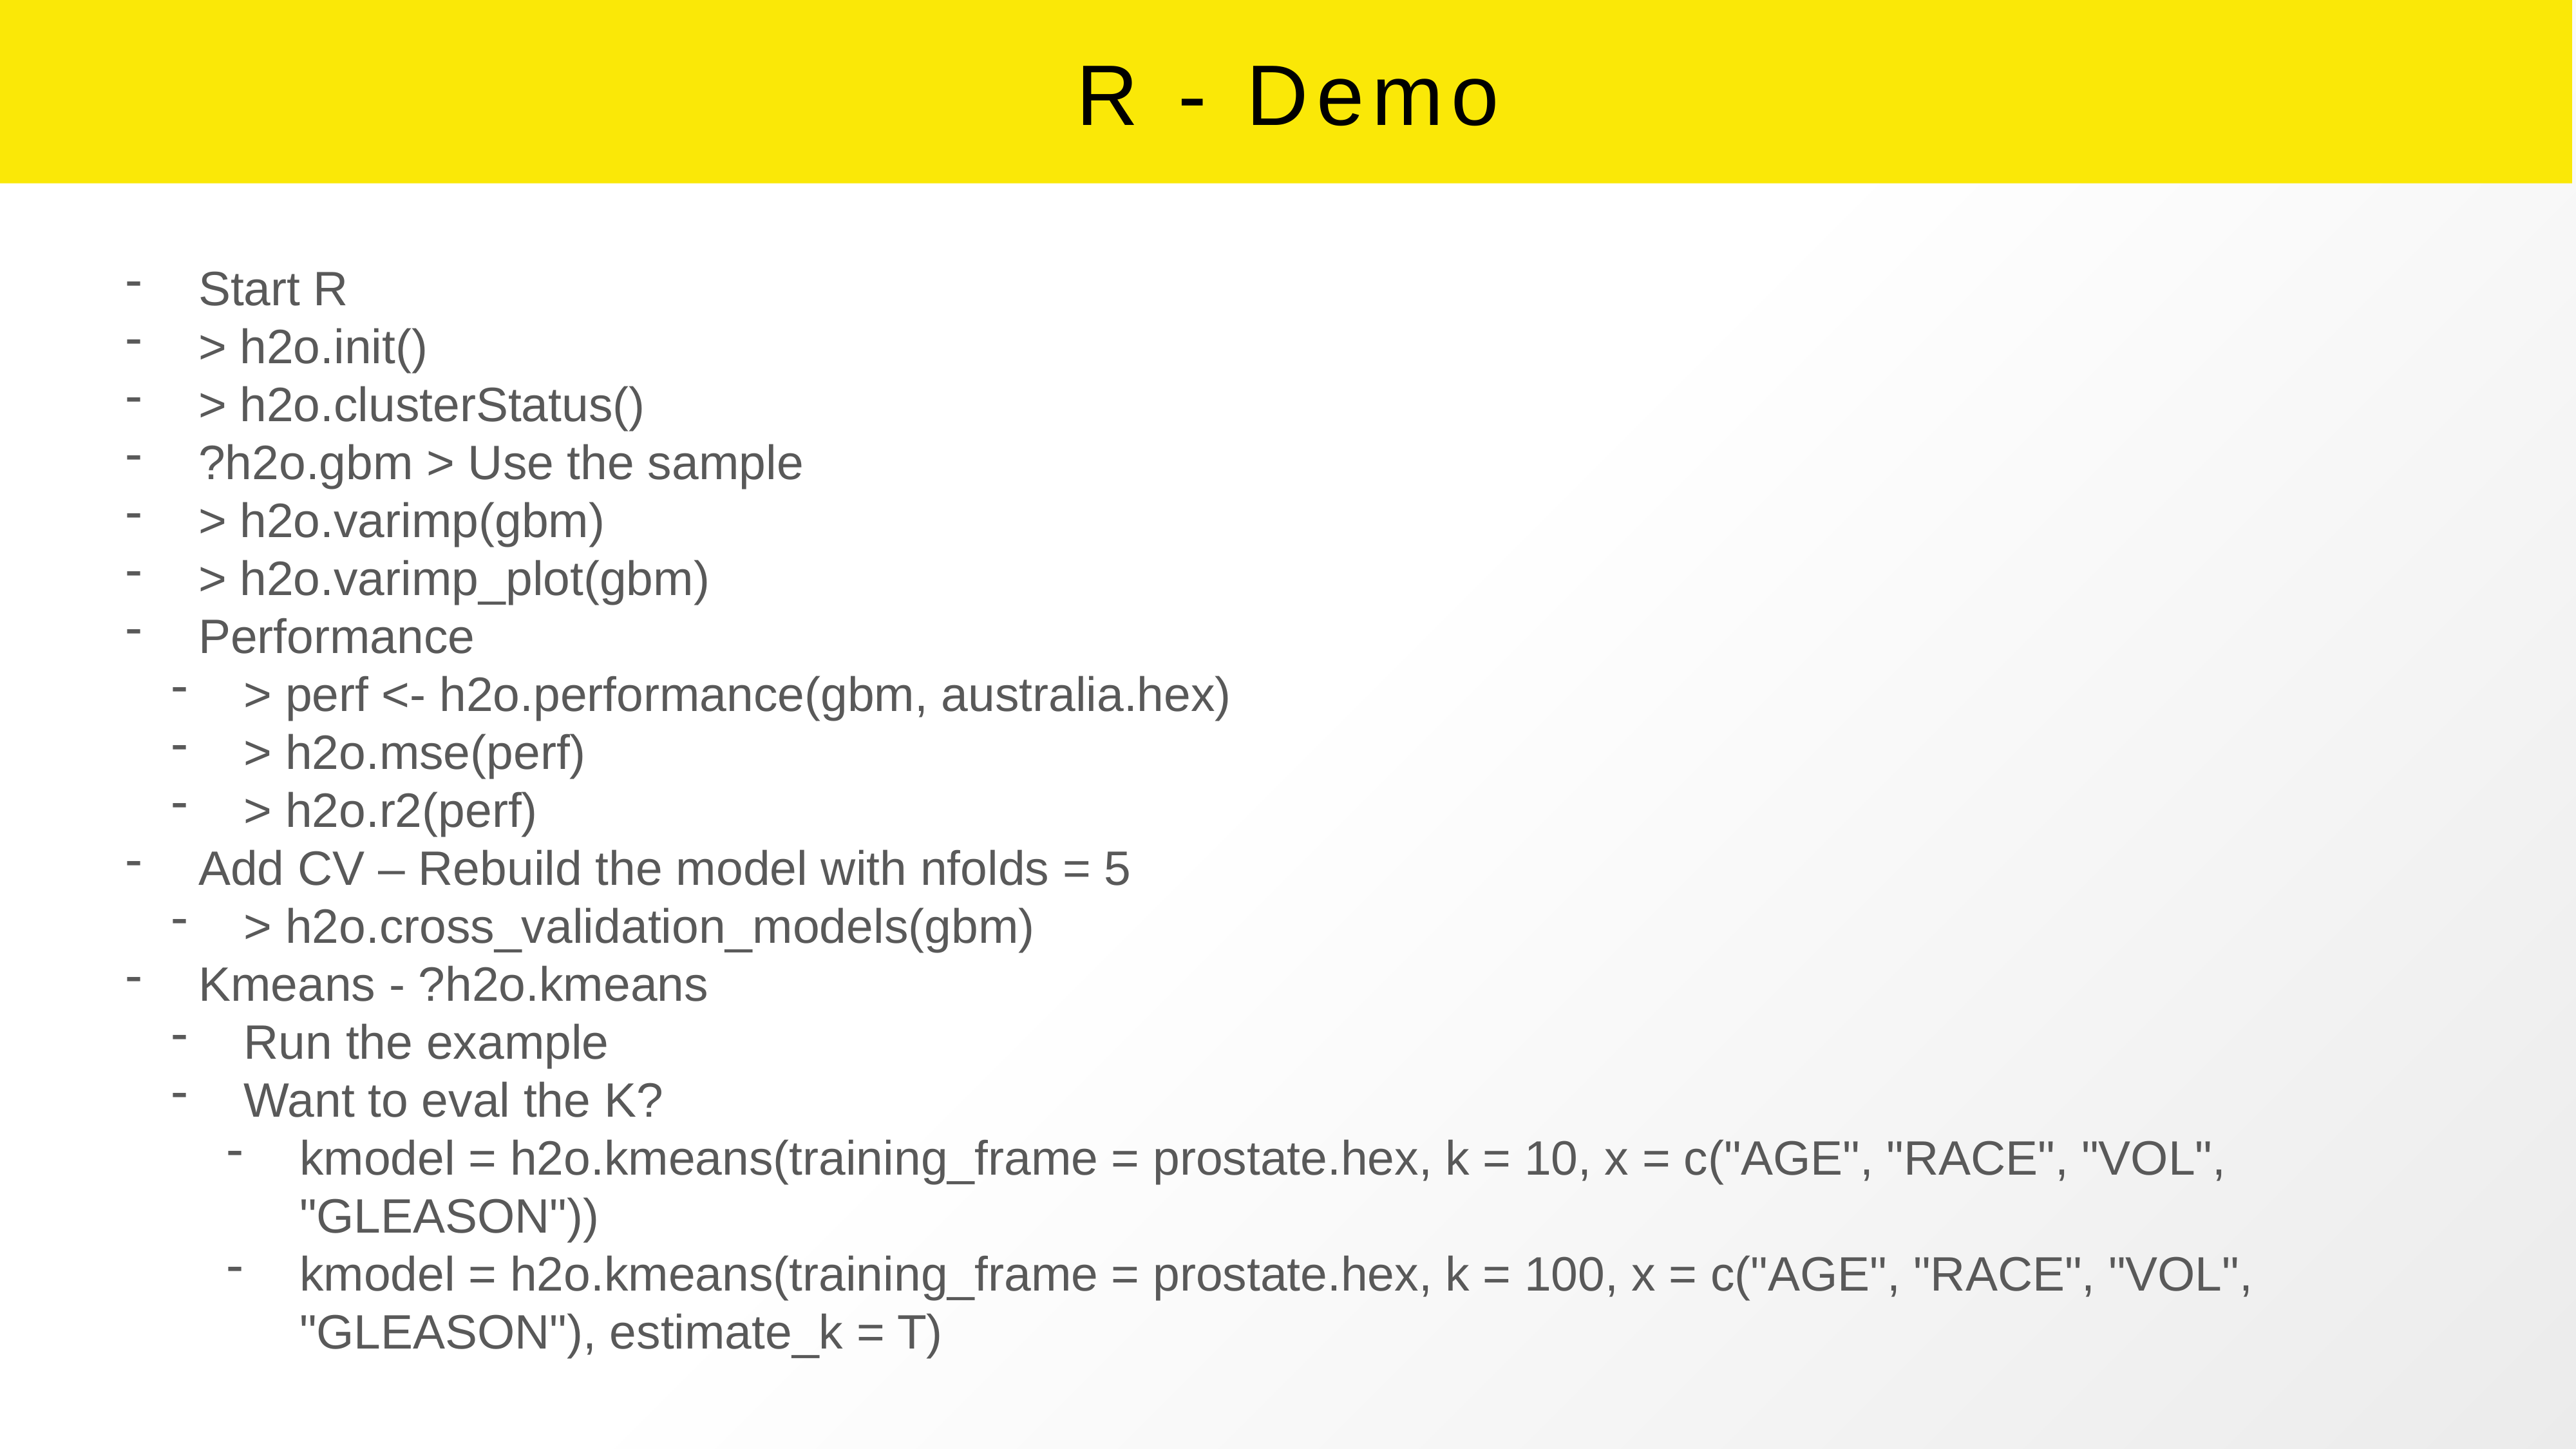

# R - Demo
Start R
> h2o.init()
> h2o.clusterStatus()
?h2o.gbm > Use the sample
> h2o.varimp(gbm)
> h2o.varimp_plot(gbm)
Performance
> perf <- h2o.performance(gbm, australia.hex)
> h2o.mse(perf)
> h2o.r2(perf)
Add CV – Rebuild the model with nfolds = 5
> h2o.cross_validation_models(gbm)
Kmeans - ?h2o.kmeans
Run the example
Want to eval the K?
kmodel = h2o.kmeans(training_frame = prostate.hex, k = 10, x = c("AGE", "RACE", "VOL", 	"GLEASON"))
kmodel = h2o.kmeans(training_frame = prostate.hex, k = 100, x = c("AGE", "RACE", "VOL", "GLEASON"), estimate_k = T)